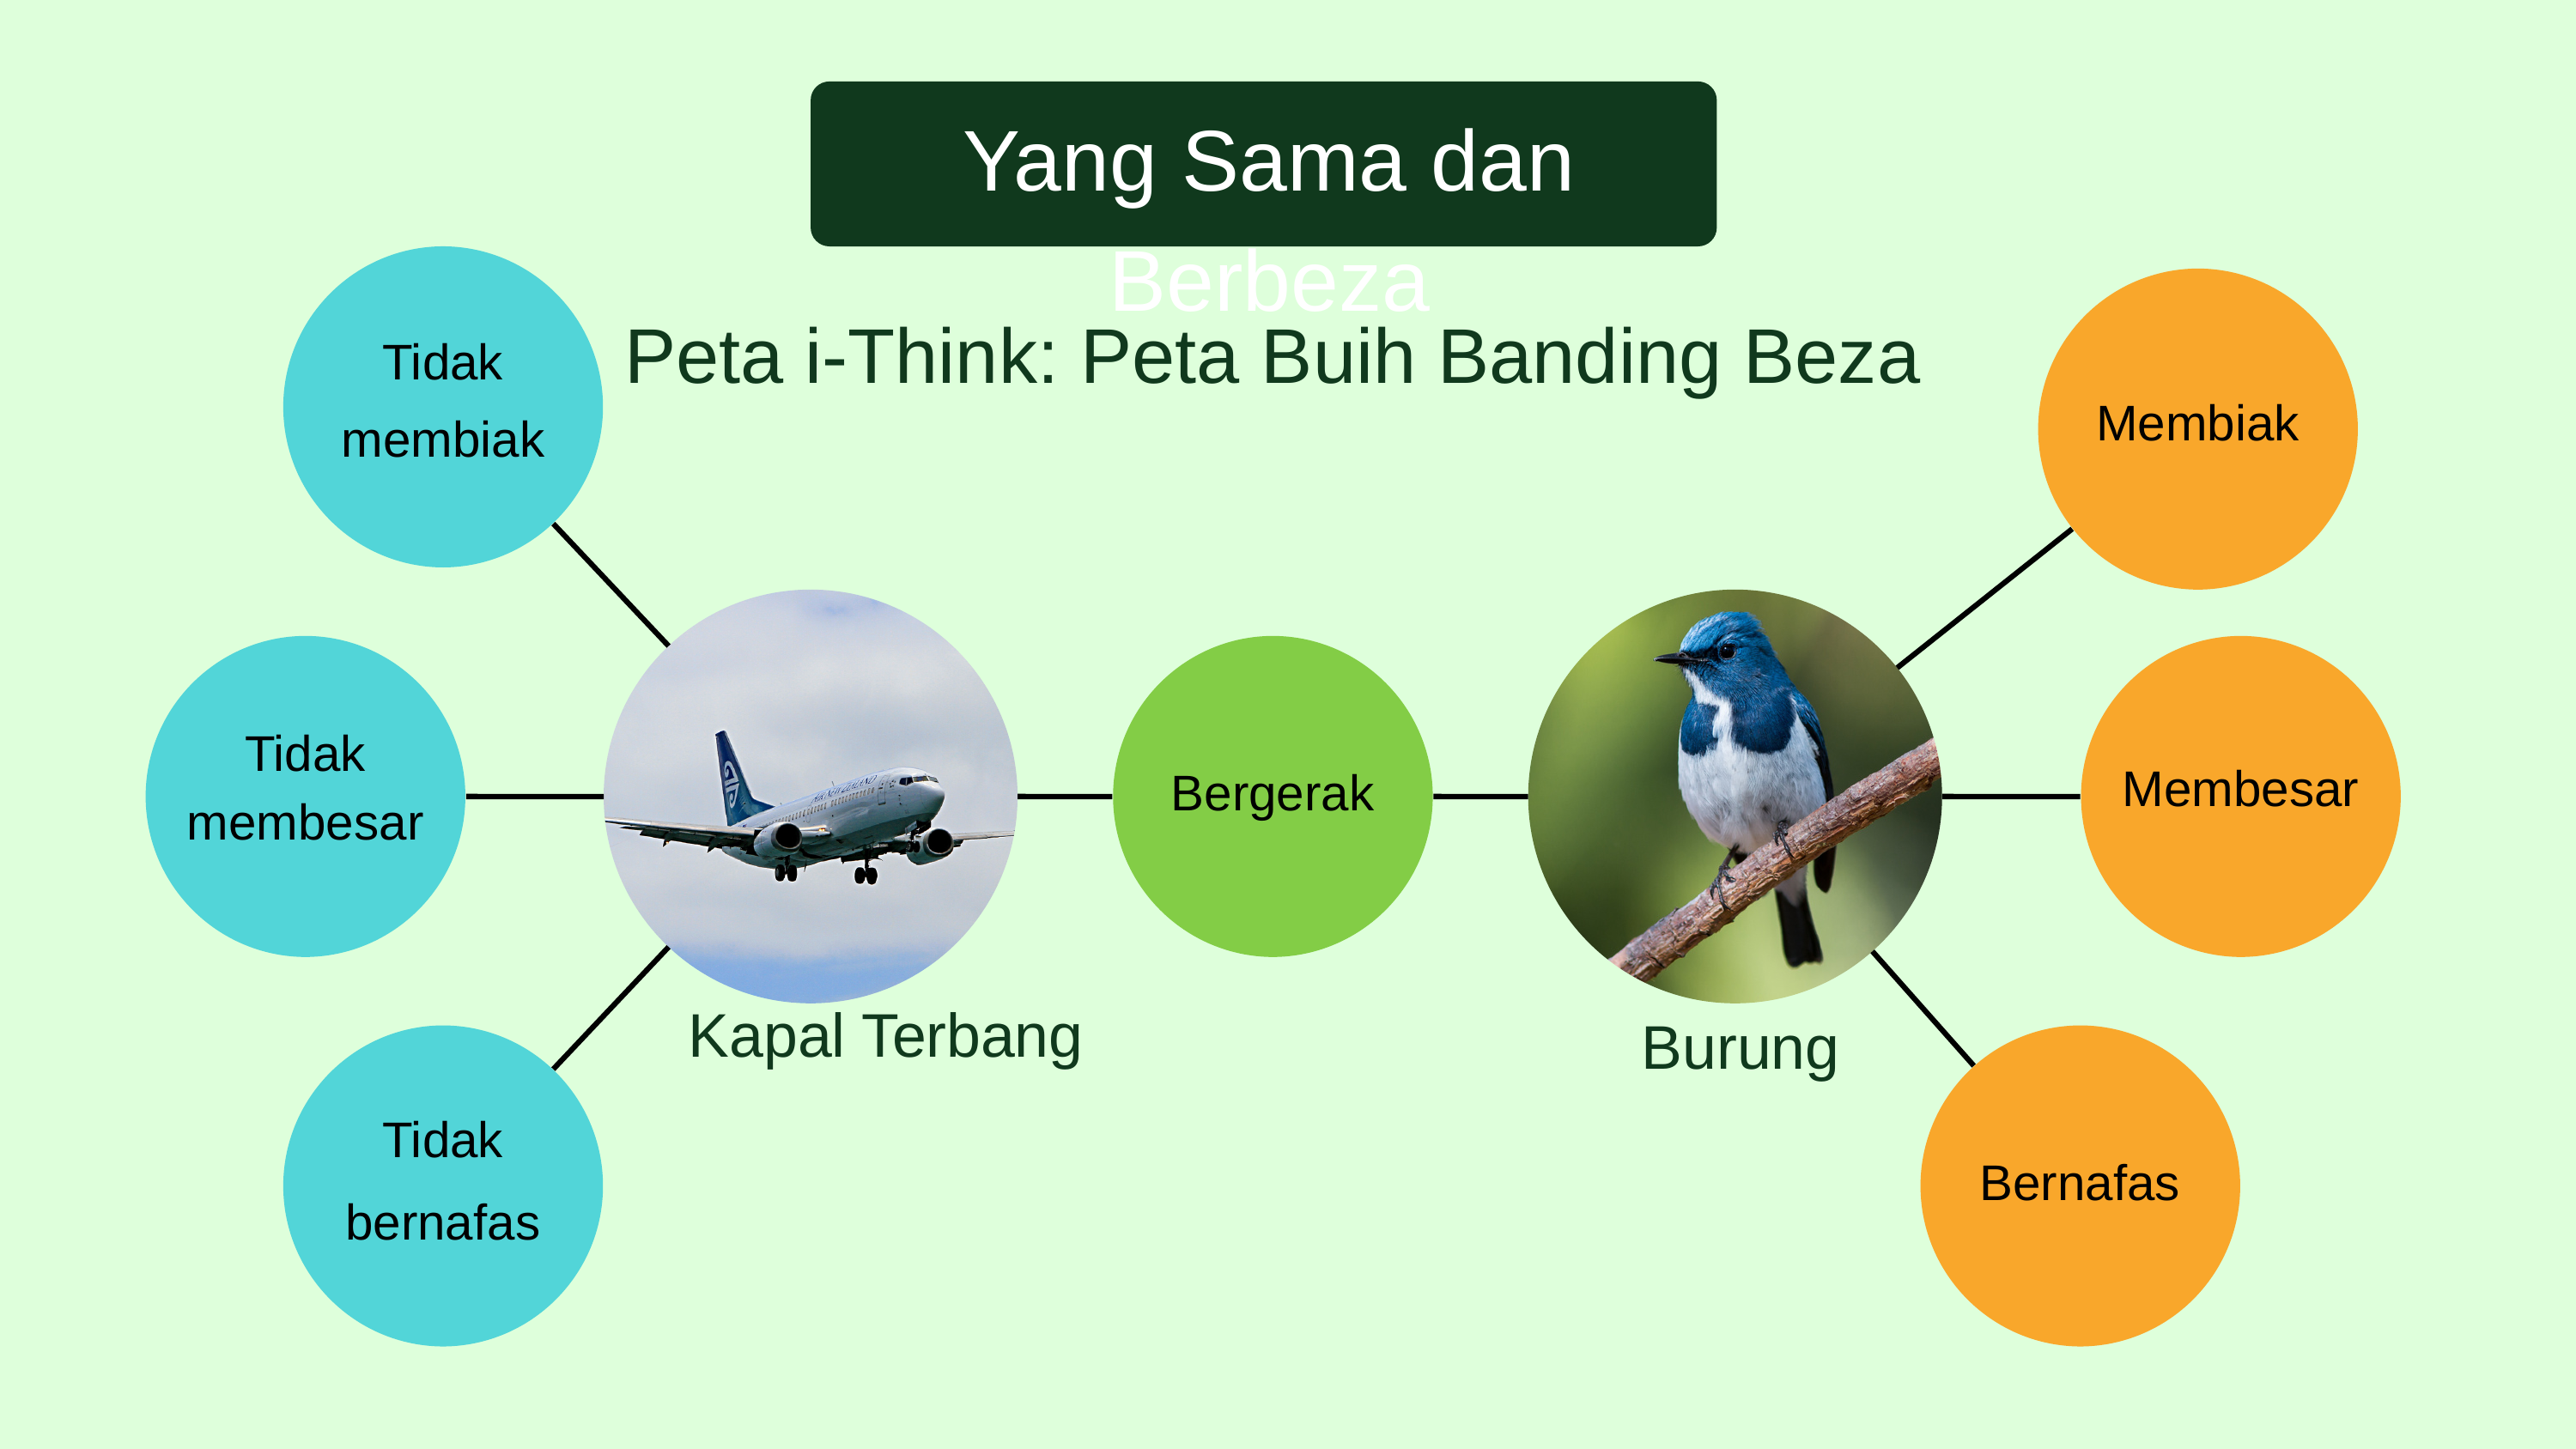

Yang Sama dan Berbeza

Tidak membiak

Membiak
Peta i-Think: Peta Buih Banding Beza

Tidak membesar

Bergerak

Membesar

Kapal Terbang
Burung

Tidak bernafas

Bernafas